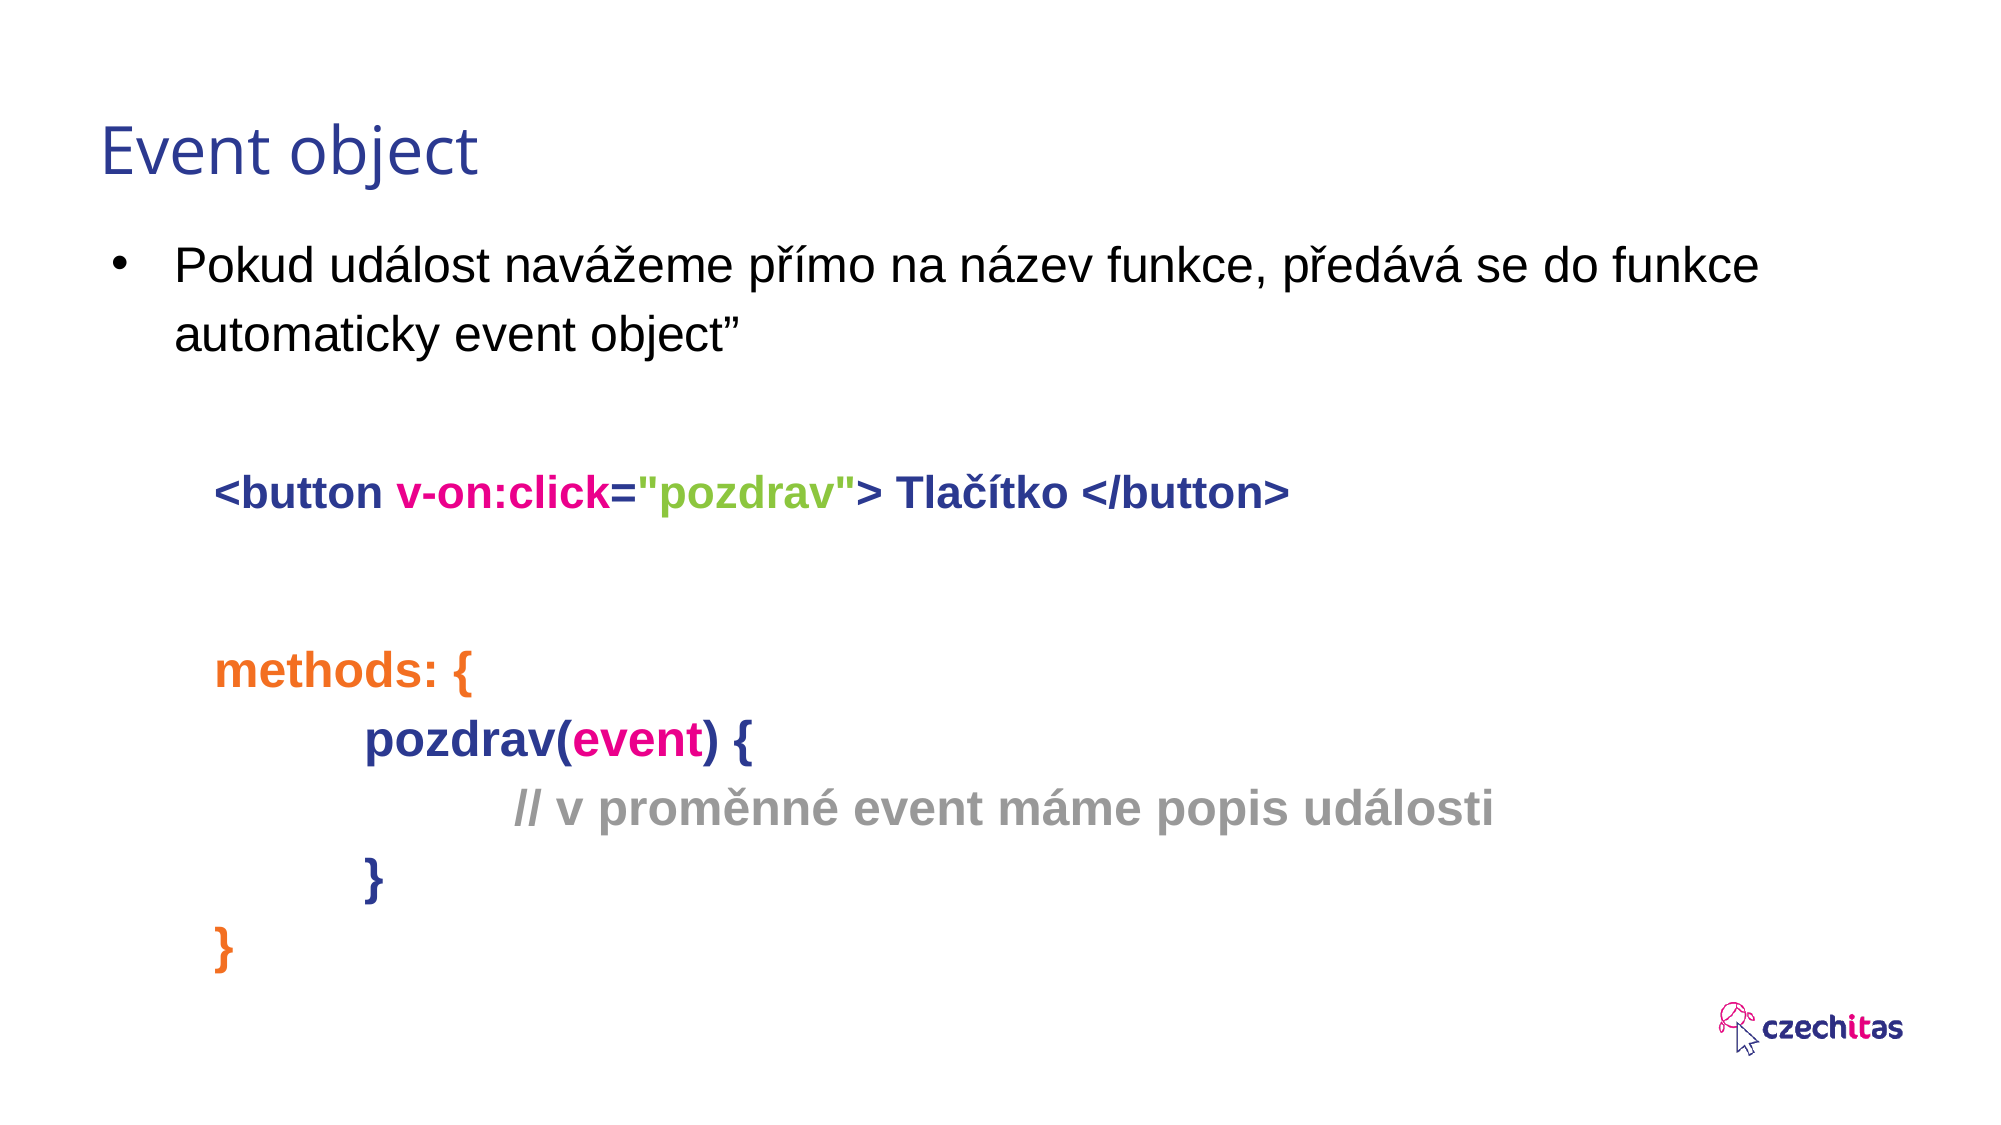

# Event object
Pokud událost navážeme přímo na název funkce, předává se do funkce automaticky event object”
<button v-on:click="pozdrav"> Tlačítko </button>
methods: {
	pozdrav(event) {
		// v proměnné event máme popis události
	}
}